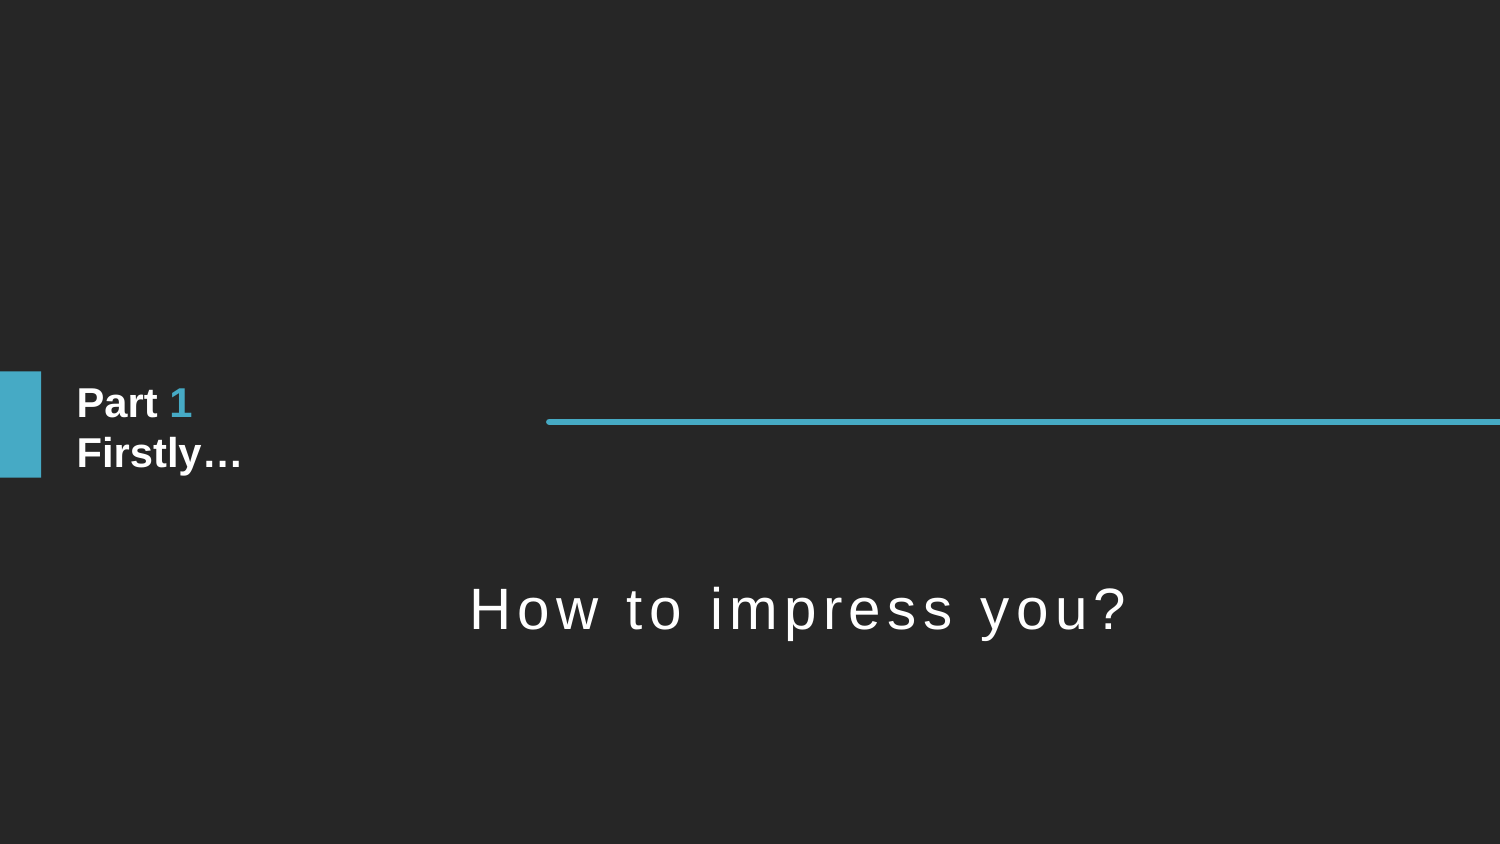

Part 1
Firstly…

How to impress you?